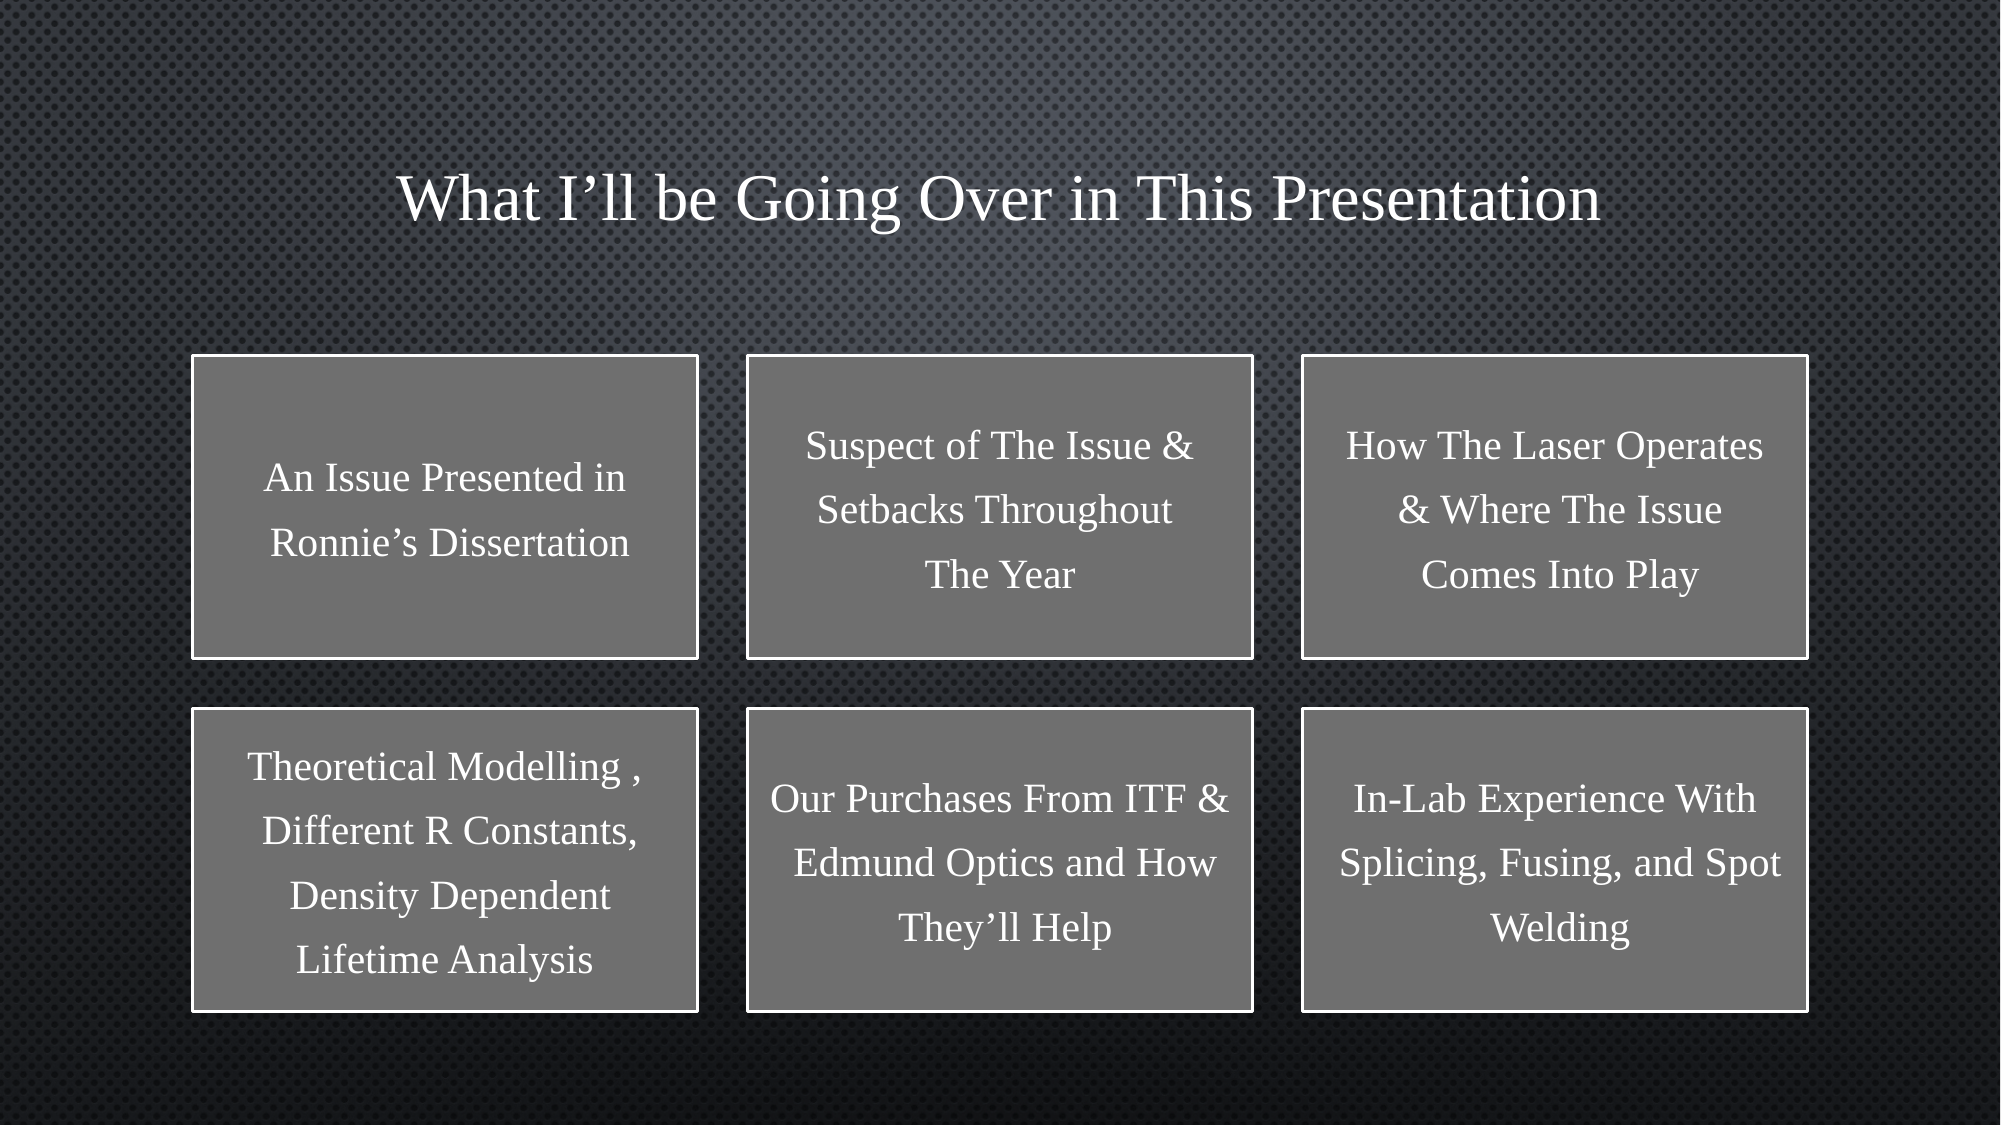

# What I’ll be Going Over in This Presentation
An Issue Presented in
 Ronnie’s Dissertation
Suspect of The Issue &
Setbacks Throughout
The Year
How The Laser Operates
 & Where The Issue
 Comes Into Play
Theoretical Modelling ,
 Different R Constants,
 Density Dependent
Lifetime Analysis
Our Purchases From ITF &
 Edmund Optics and How
 They’ll Help
In-Lab Experience With
 Splicing, Fusing, and Spot
 Welding